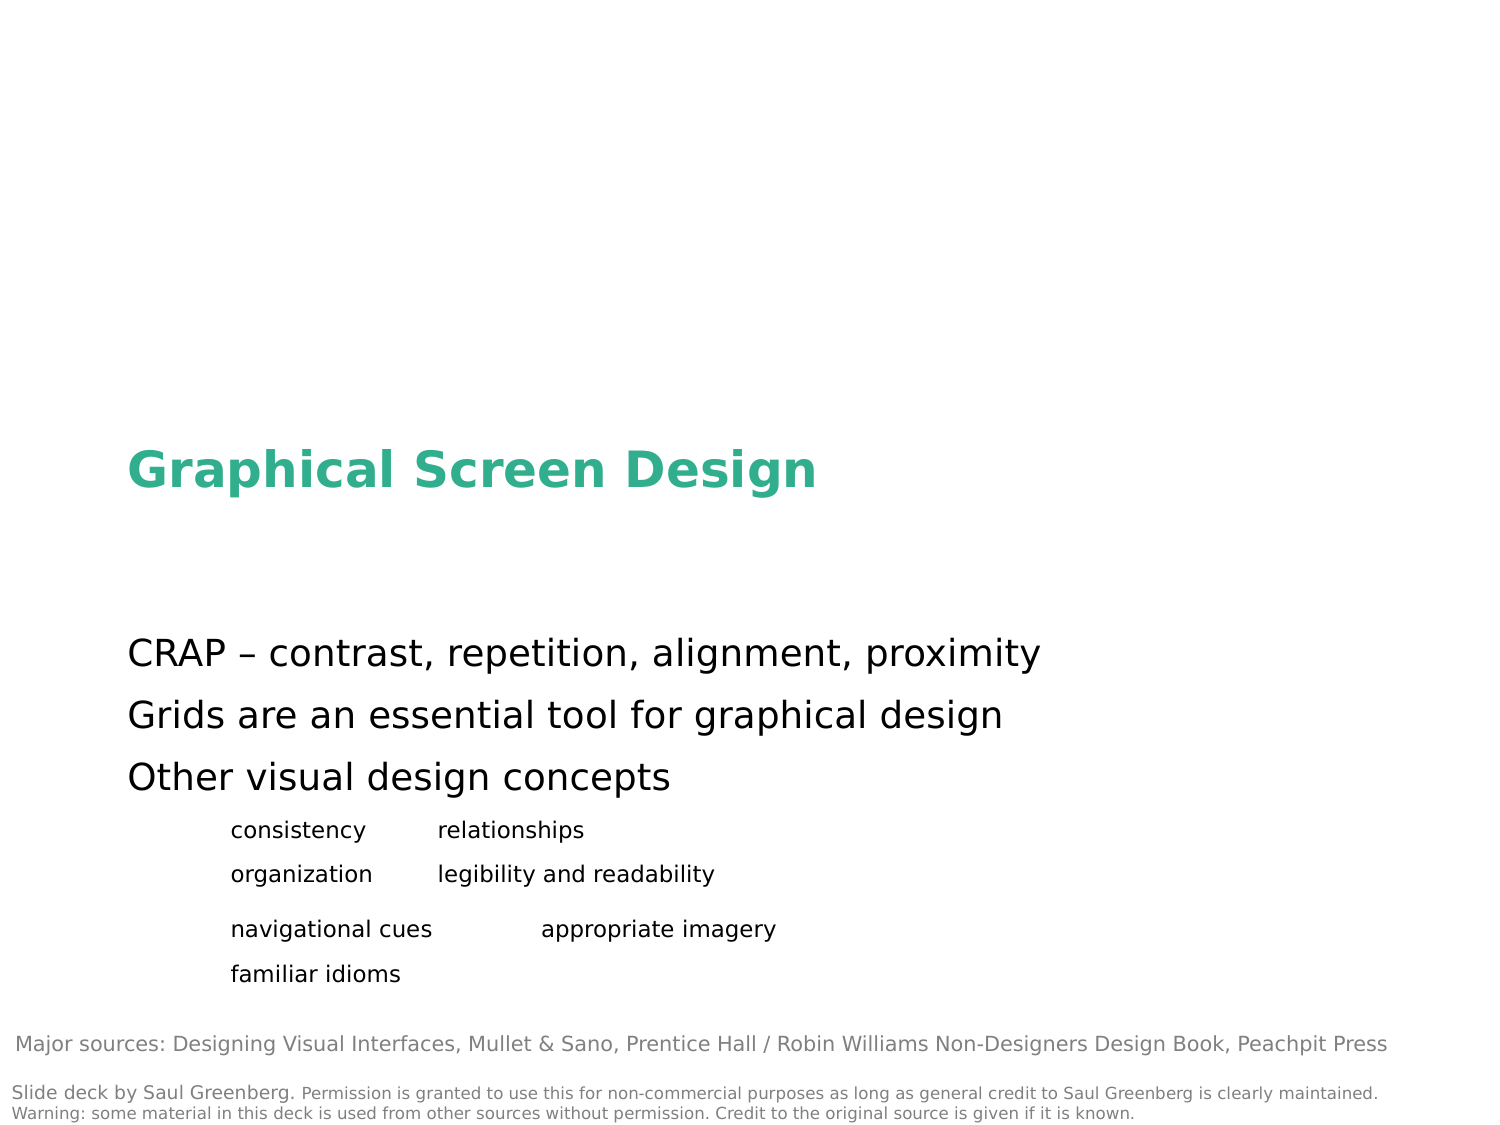

# Graphical Screen Design
CRAP – contrast, repetition, alignment, proximity
Grids are an essential tool for graphical design
Other visual design concepts
	consistency 	relationships
	organization 	legibility and readability
	navigational cues    	appropriate imagery
	familiar idioms

Major sources: Designing Visual Interfaces, Mullet & Sano, Prentice Hall / Robin Williams Non-Designers Design Book, Peachpit Press
Slide deck by Saul Greenberg. Permission is granted to use this for non-commercial purposes as long as general credit to Saul Greenberg is clearly maintained.
Warning: some material in this deck is used from other sources without permission. Credit to the original source is given if it is known.